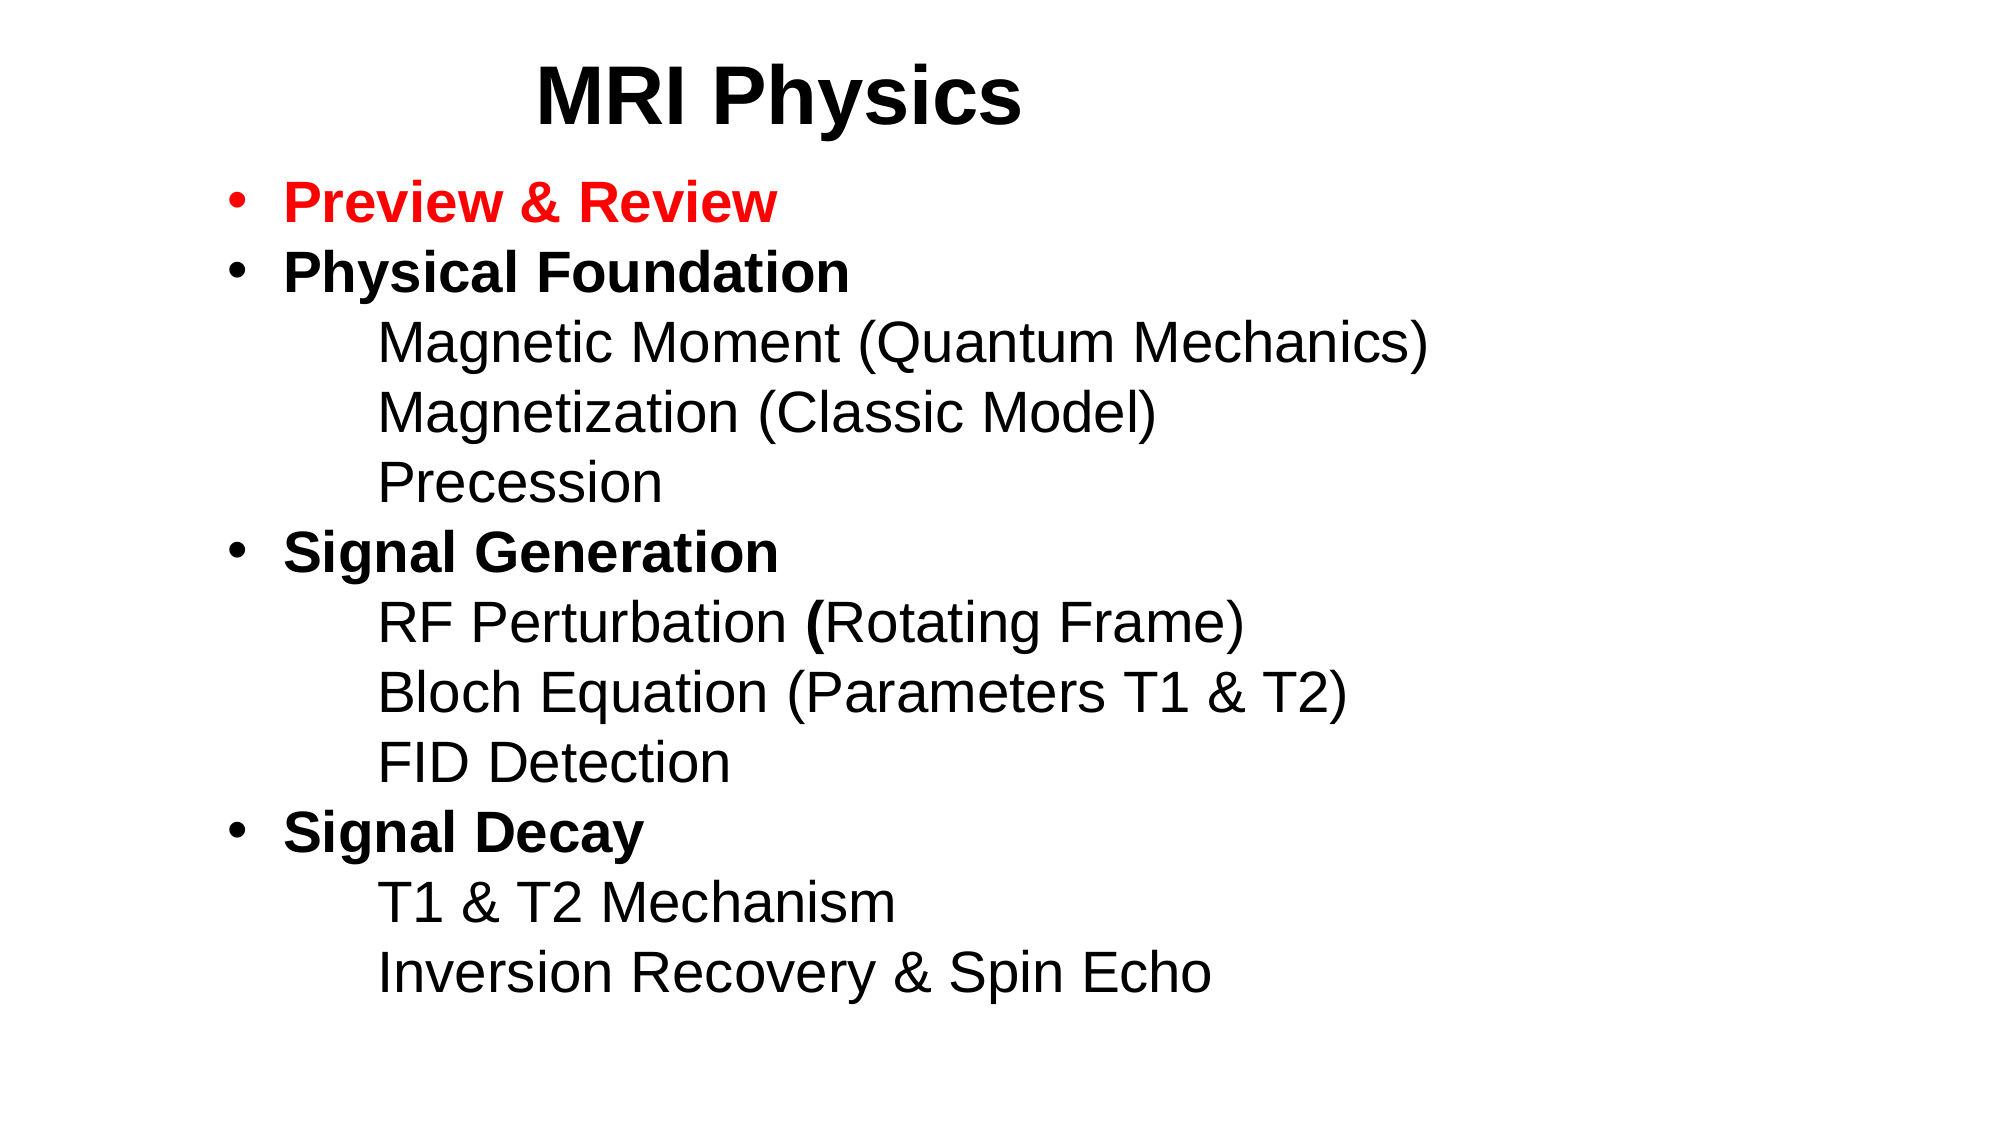

# MRI Physics
Preview & Review
Physical Foundation
Magnetic Moment (Quantum Mechanics) Magnetization (Classic Model) Precession
Signal Generation
RF Perturbation (Rotating Frame) Bloch Equation (Parameters T1 & T2) FID Detection
Signal Decay
T1 & T2 Mechanism
Inversion Recovery & Spin Echo